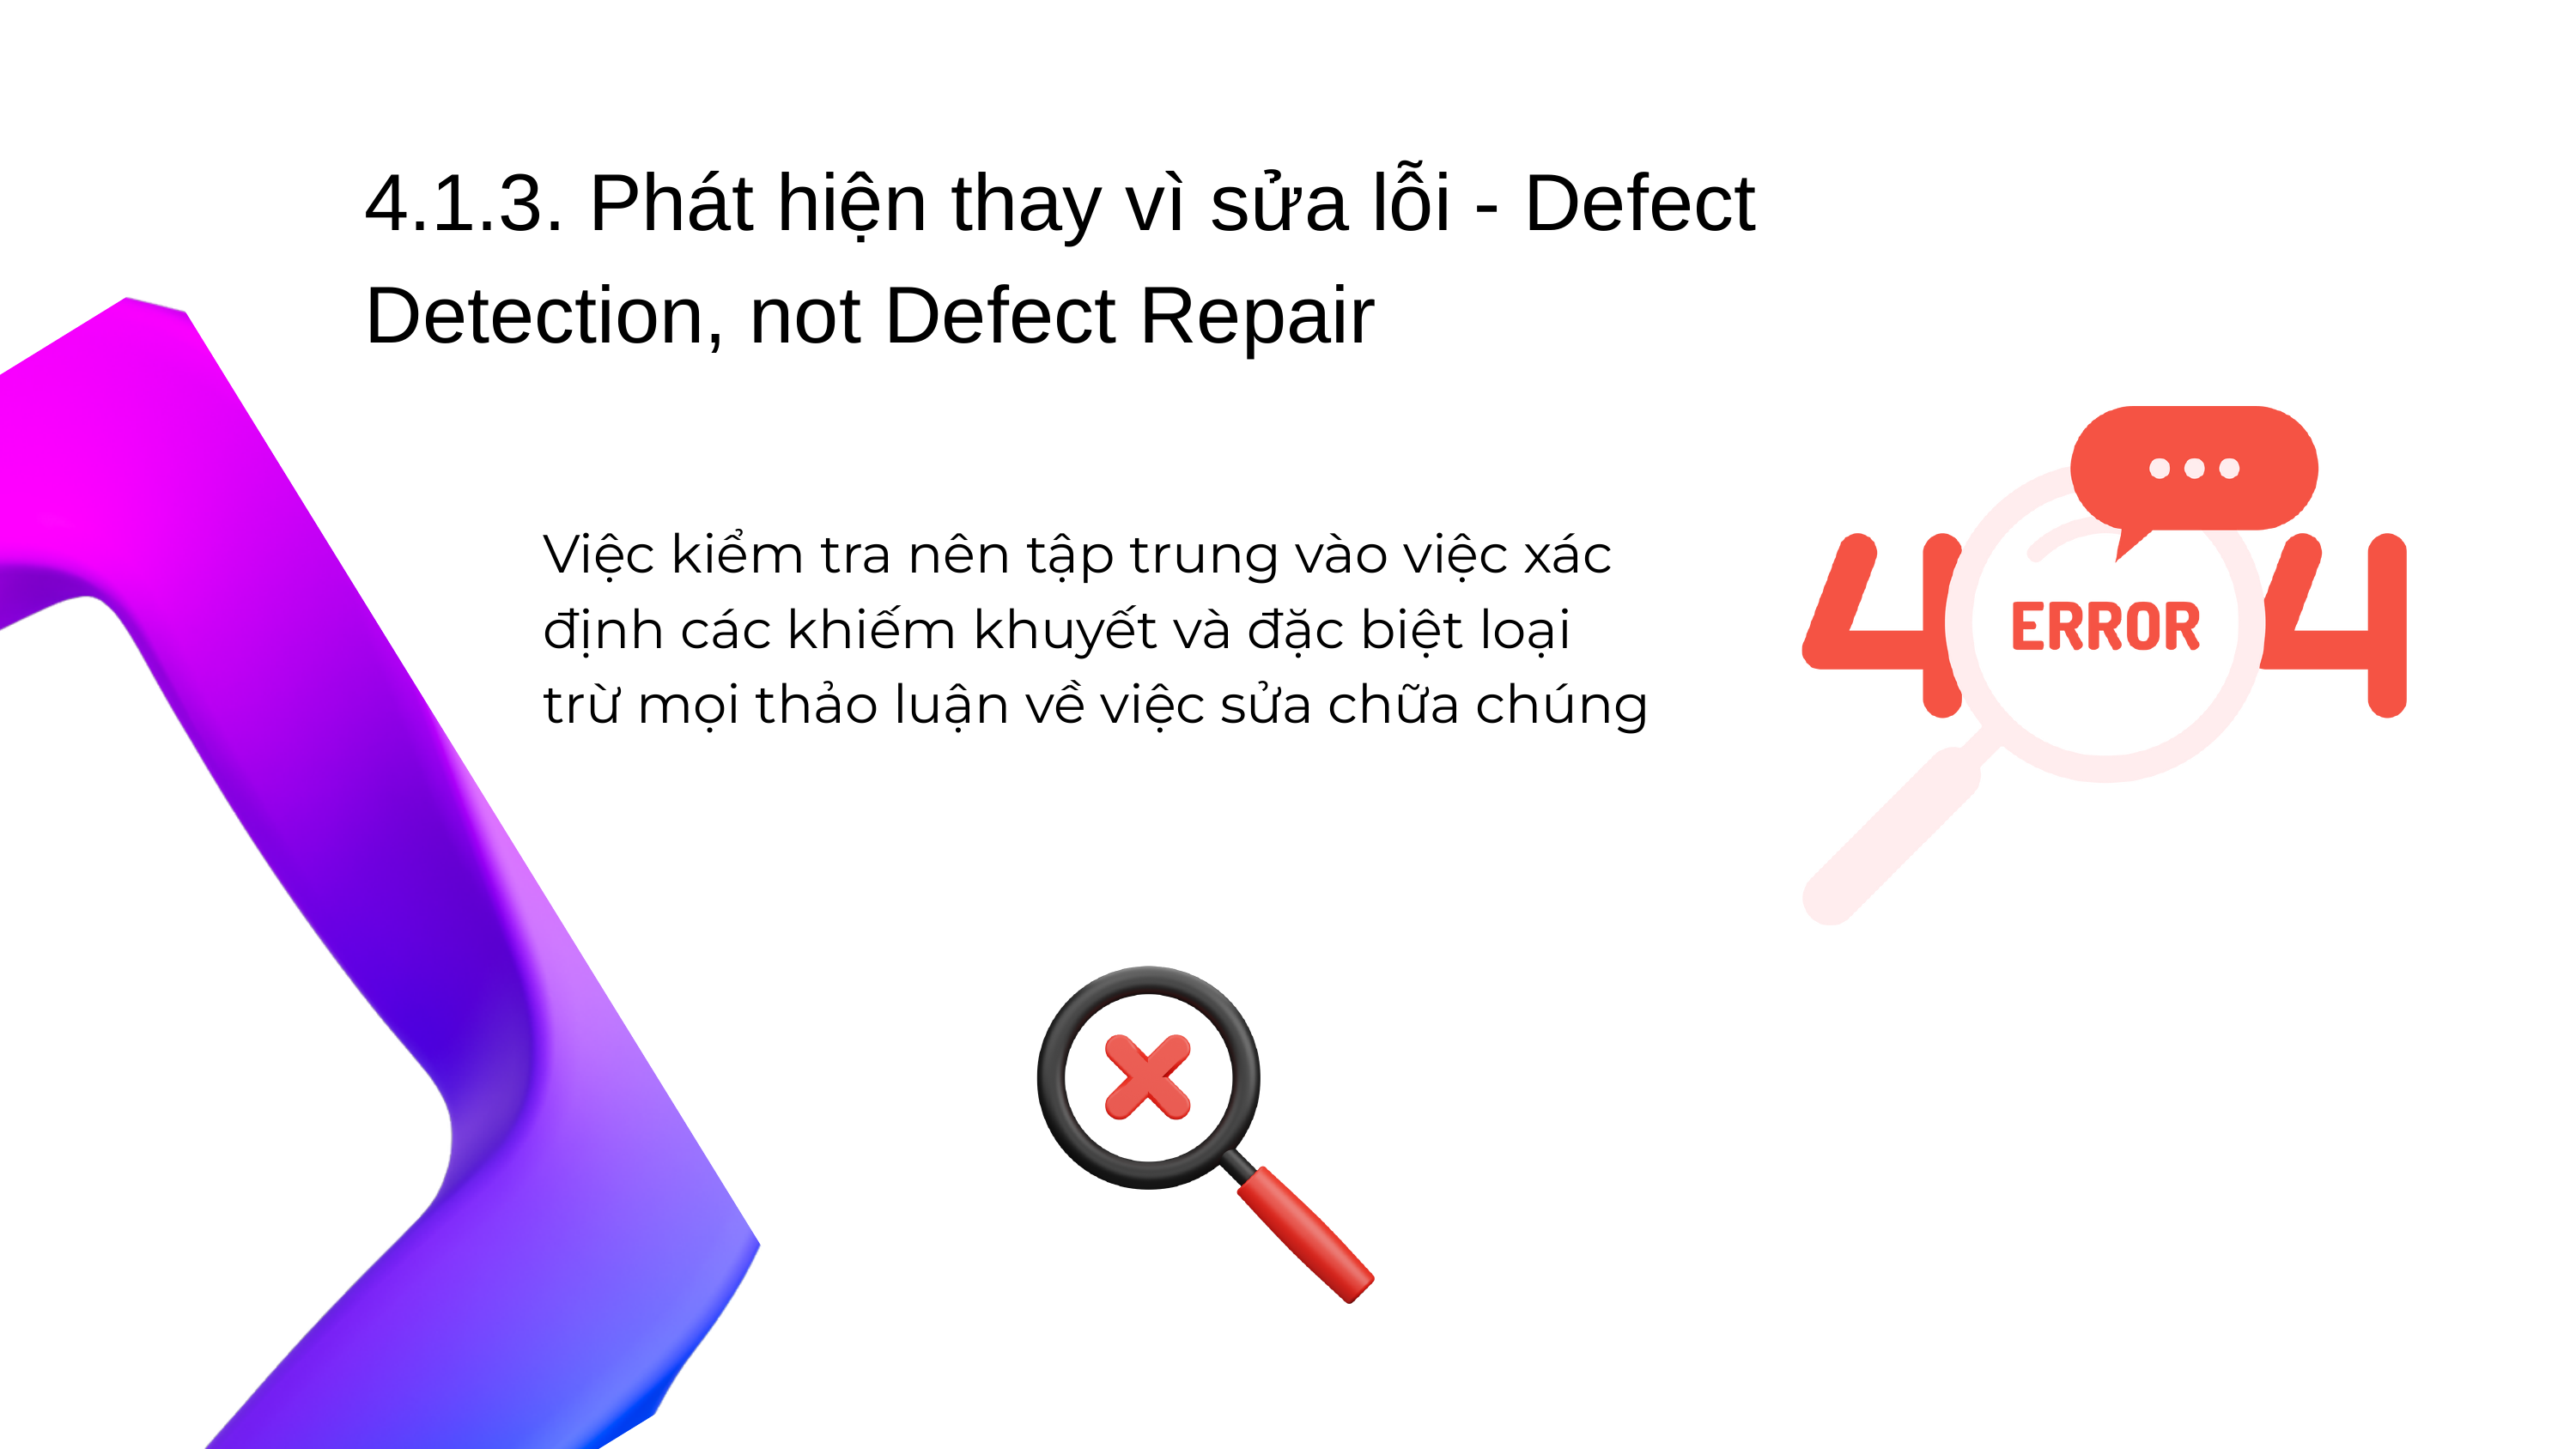

4.1.3. Phát hiện thay vì sửa lỗi - Defect Detection, not Defect Repair

Việc kiểm tra nên tập trung vào việc xác định các khiếm khuyết và đặc biệt loại trừ mọi thảo luận về việc sửa chữa chúng